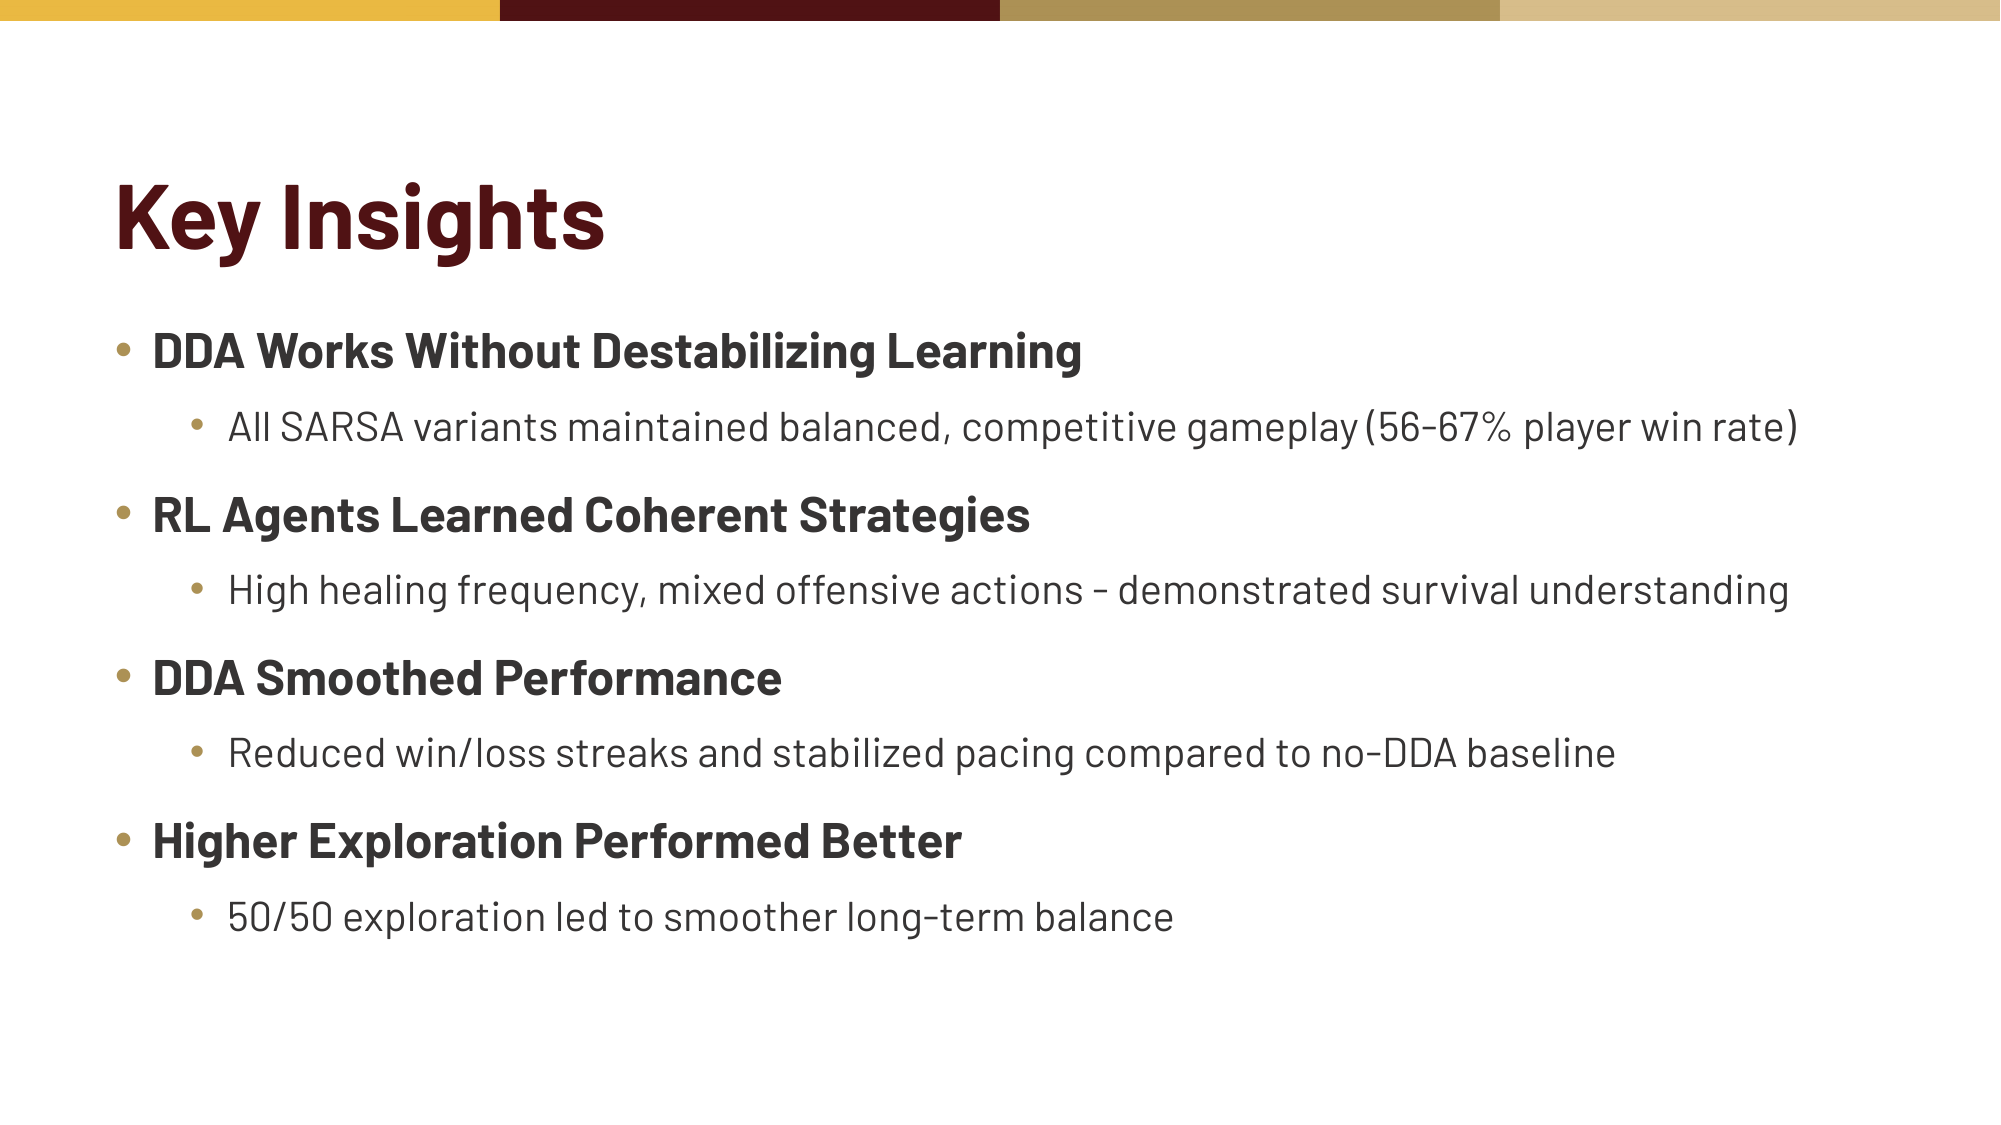

# Key Insights
DDA Works Without Destabilizing Learning
All SARSA variants maintained balanced, competitive gameplay (56-67% player win rate)
RL Agents Learned Coherent Strategies
High healing frequency, mixed offensive actions - demonstrated survival understanding
DDA Smoothed Performance
Reduced win/loss streaks and stabilized pacing compared to no-DDA baseline
Higher Exploration Performed Better
50/50 exploration led to smoother long-term balance